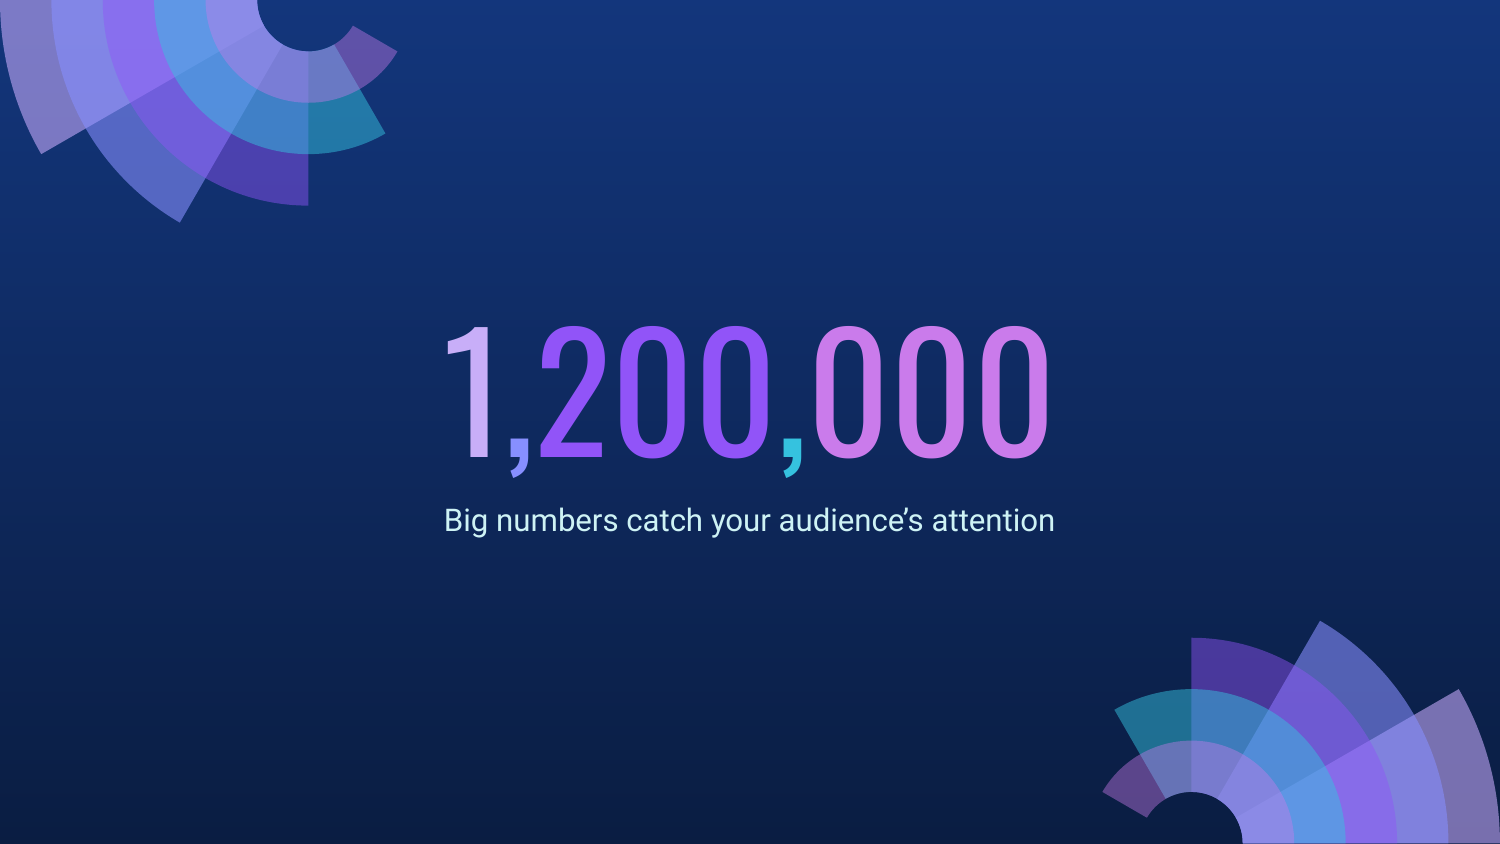

# 1,200,000
Big numbers catch your audience’s attention